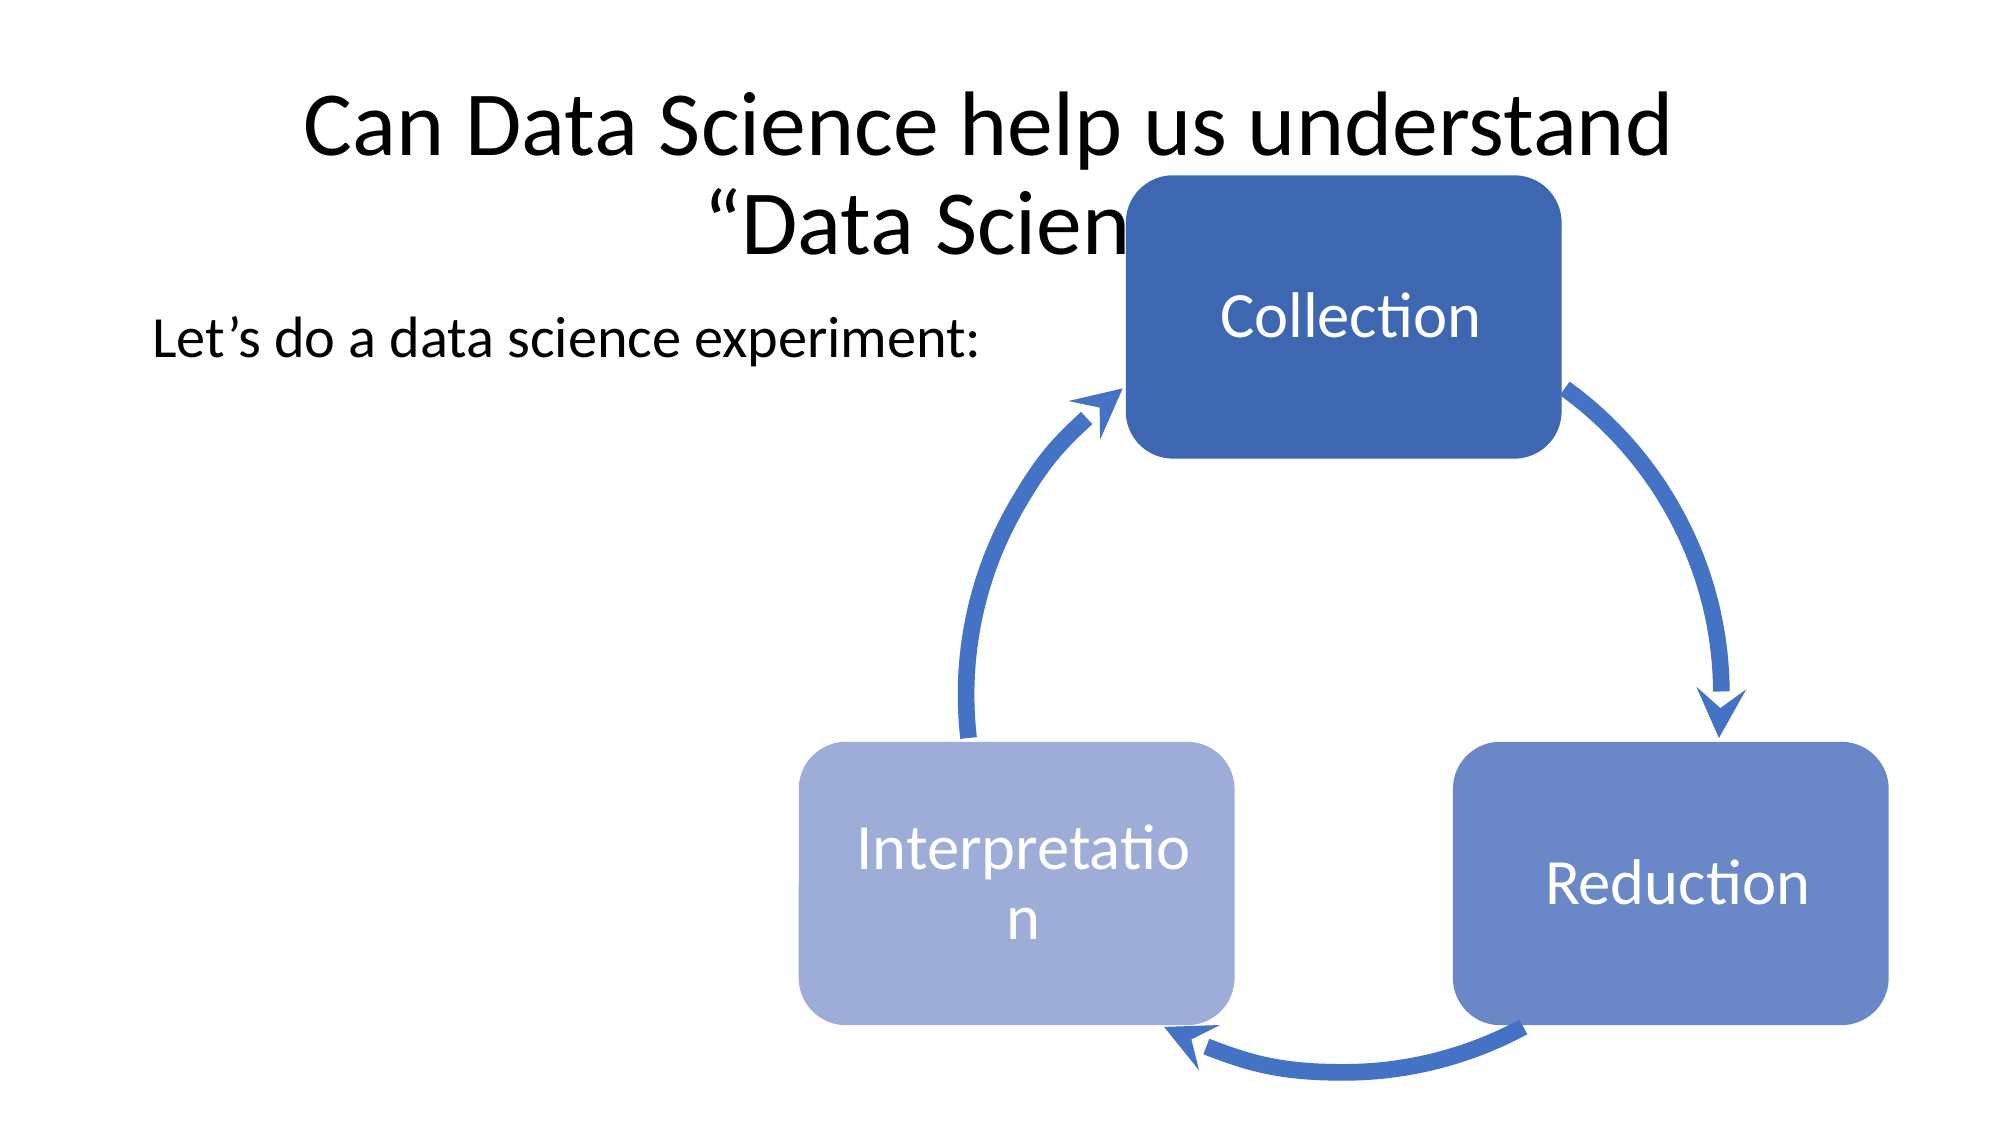

# Can Data Science help us understand “Data Science”?
Collection
Reduction
Interpretation
Let’s do a data science experiment: